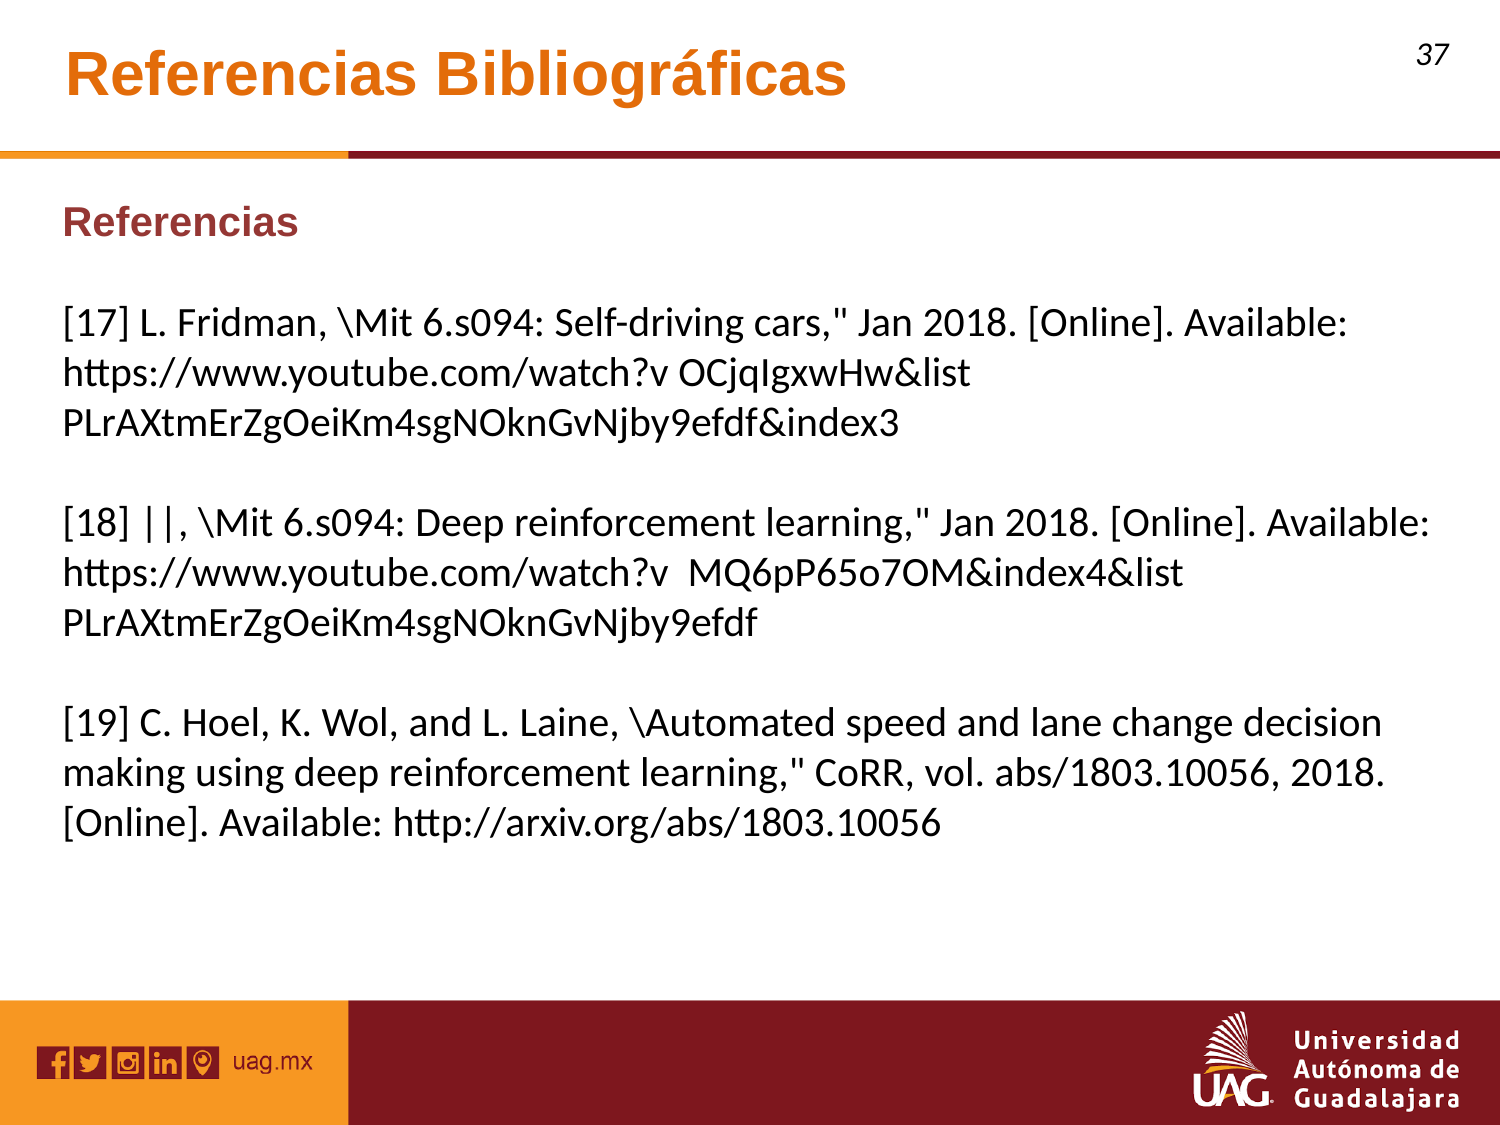

Referencias Bibliográficas
37
Referencias

[17] L. Fridman, \Mit 6.s094: Self-driving cars," Jan 2018. [Online]. Available:
https://www.youtube.com/watch?v OCjqIgxwHw&list
PLrAXtmErZgOeiKm4sgNOknGvNjby9efdf&index3

[18] ||, \Mit 6.s094: Deep reinforcement learning," Jan 2018. [Online]. Available:
https://www.youtube.com/watch?v  MQ6pP65o7OM&index4&list
PLrAXtmErZgOeiKm4sgNOknGvNjby9efdf

[19] C. Hoel, K. Wol, and L. Laine, \Automated speed and lane change decision
making using deep reinforcement learning," CoRR, vol. abs/1803.10056, 2018.
[Online]. Available: http://arxiv.org/abs/1803.10056